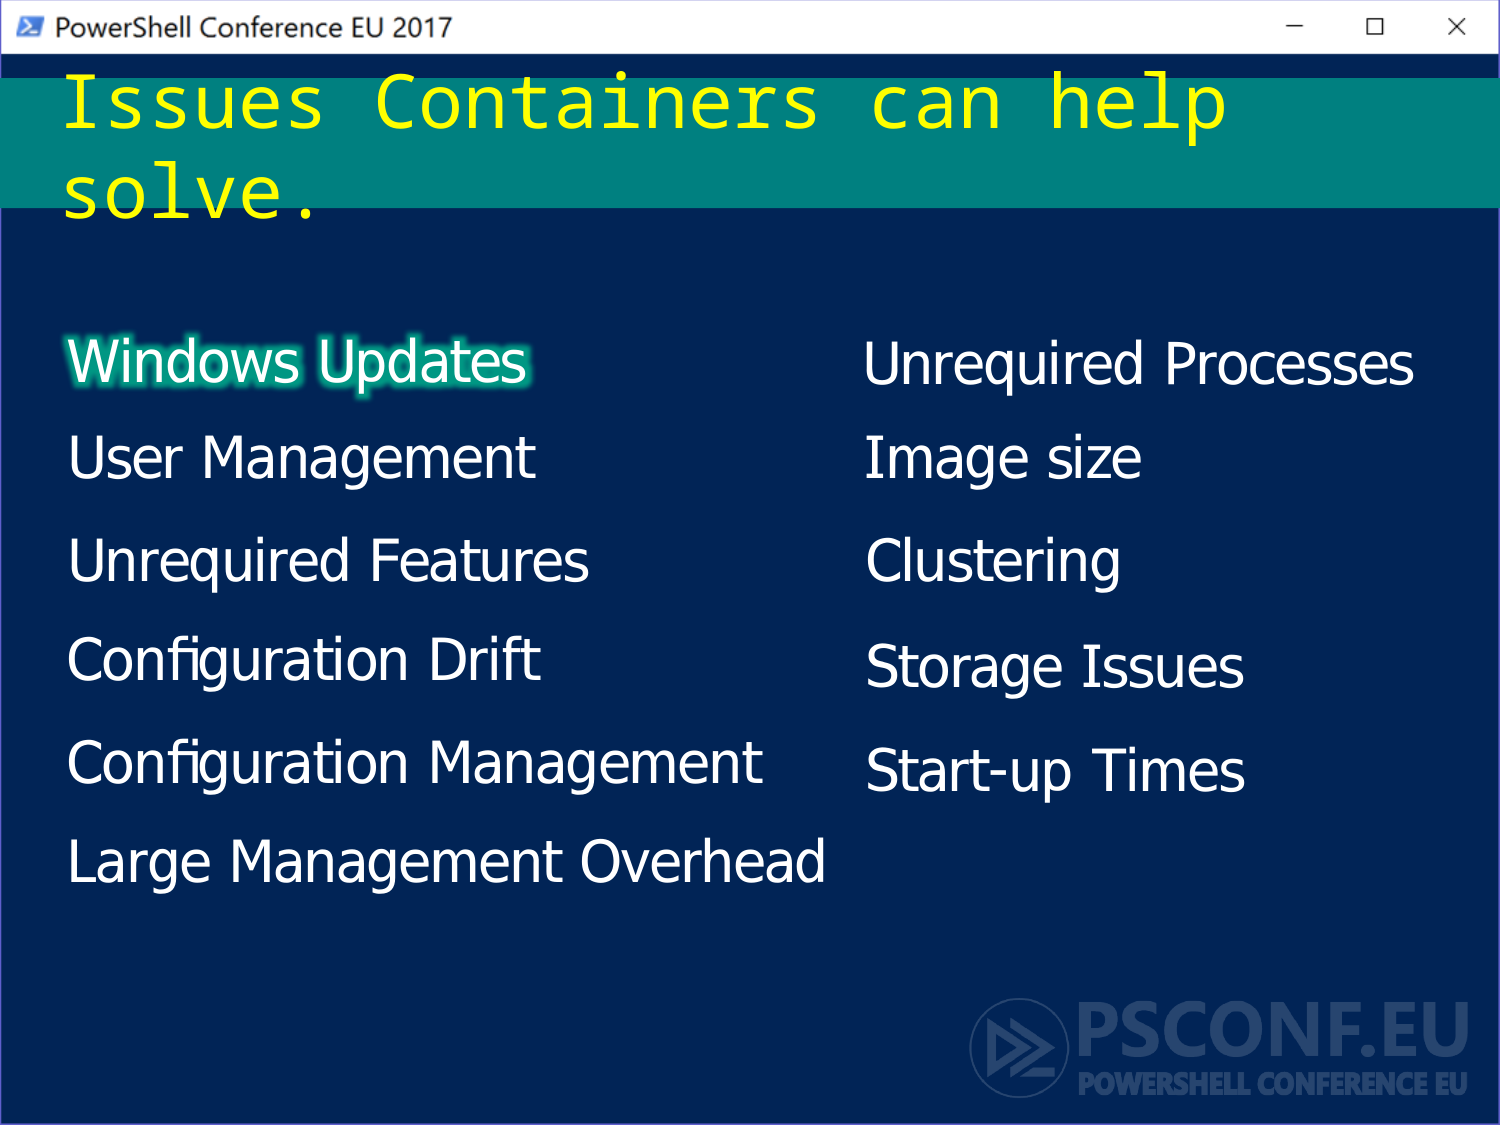

# Issues Containers can help solve.
Windows Updates
Unrequired Processes
User Management
Image size
Unrequired Features
Clustering
Configuration Drift
Storage Issues
Configuration Management
Start-up Times
Large Management Overhead
Virtual Machines